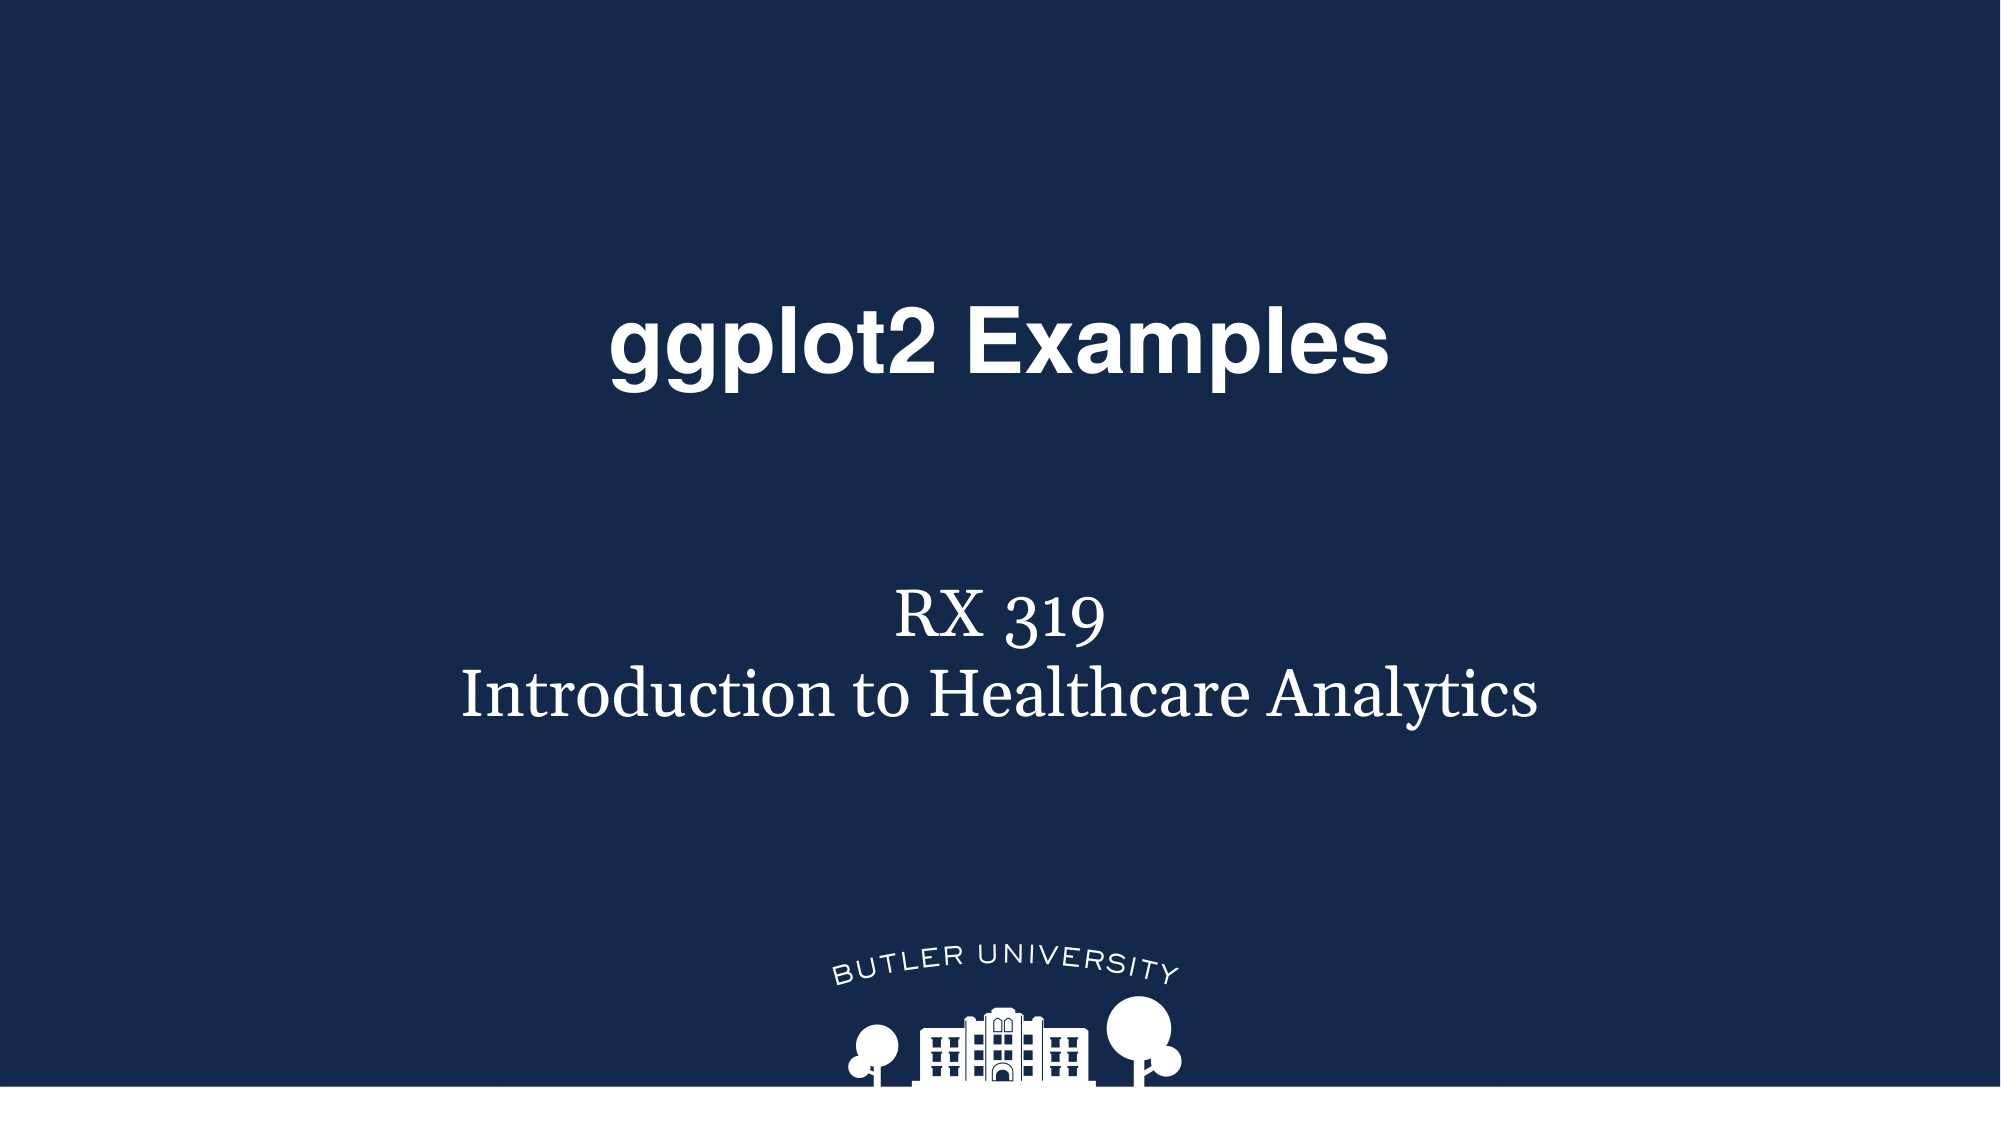

# ggplot2 Examples
RX 319
Introduction to Healthcare Analytics